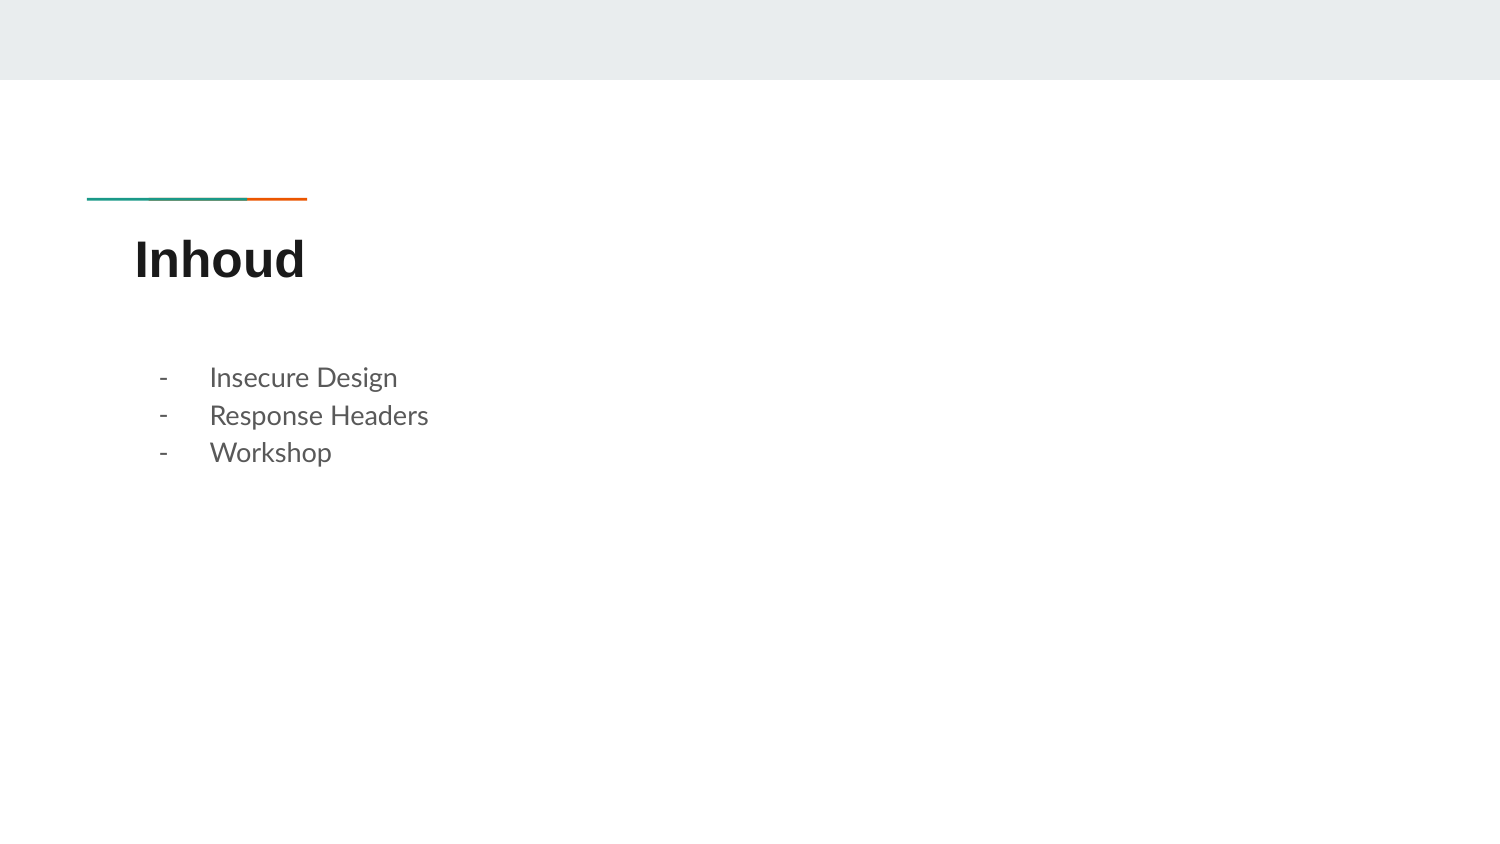

# Inhoud
Insecure Design
Response Headers
Workshop